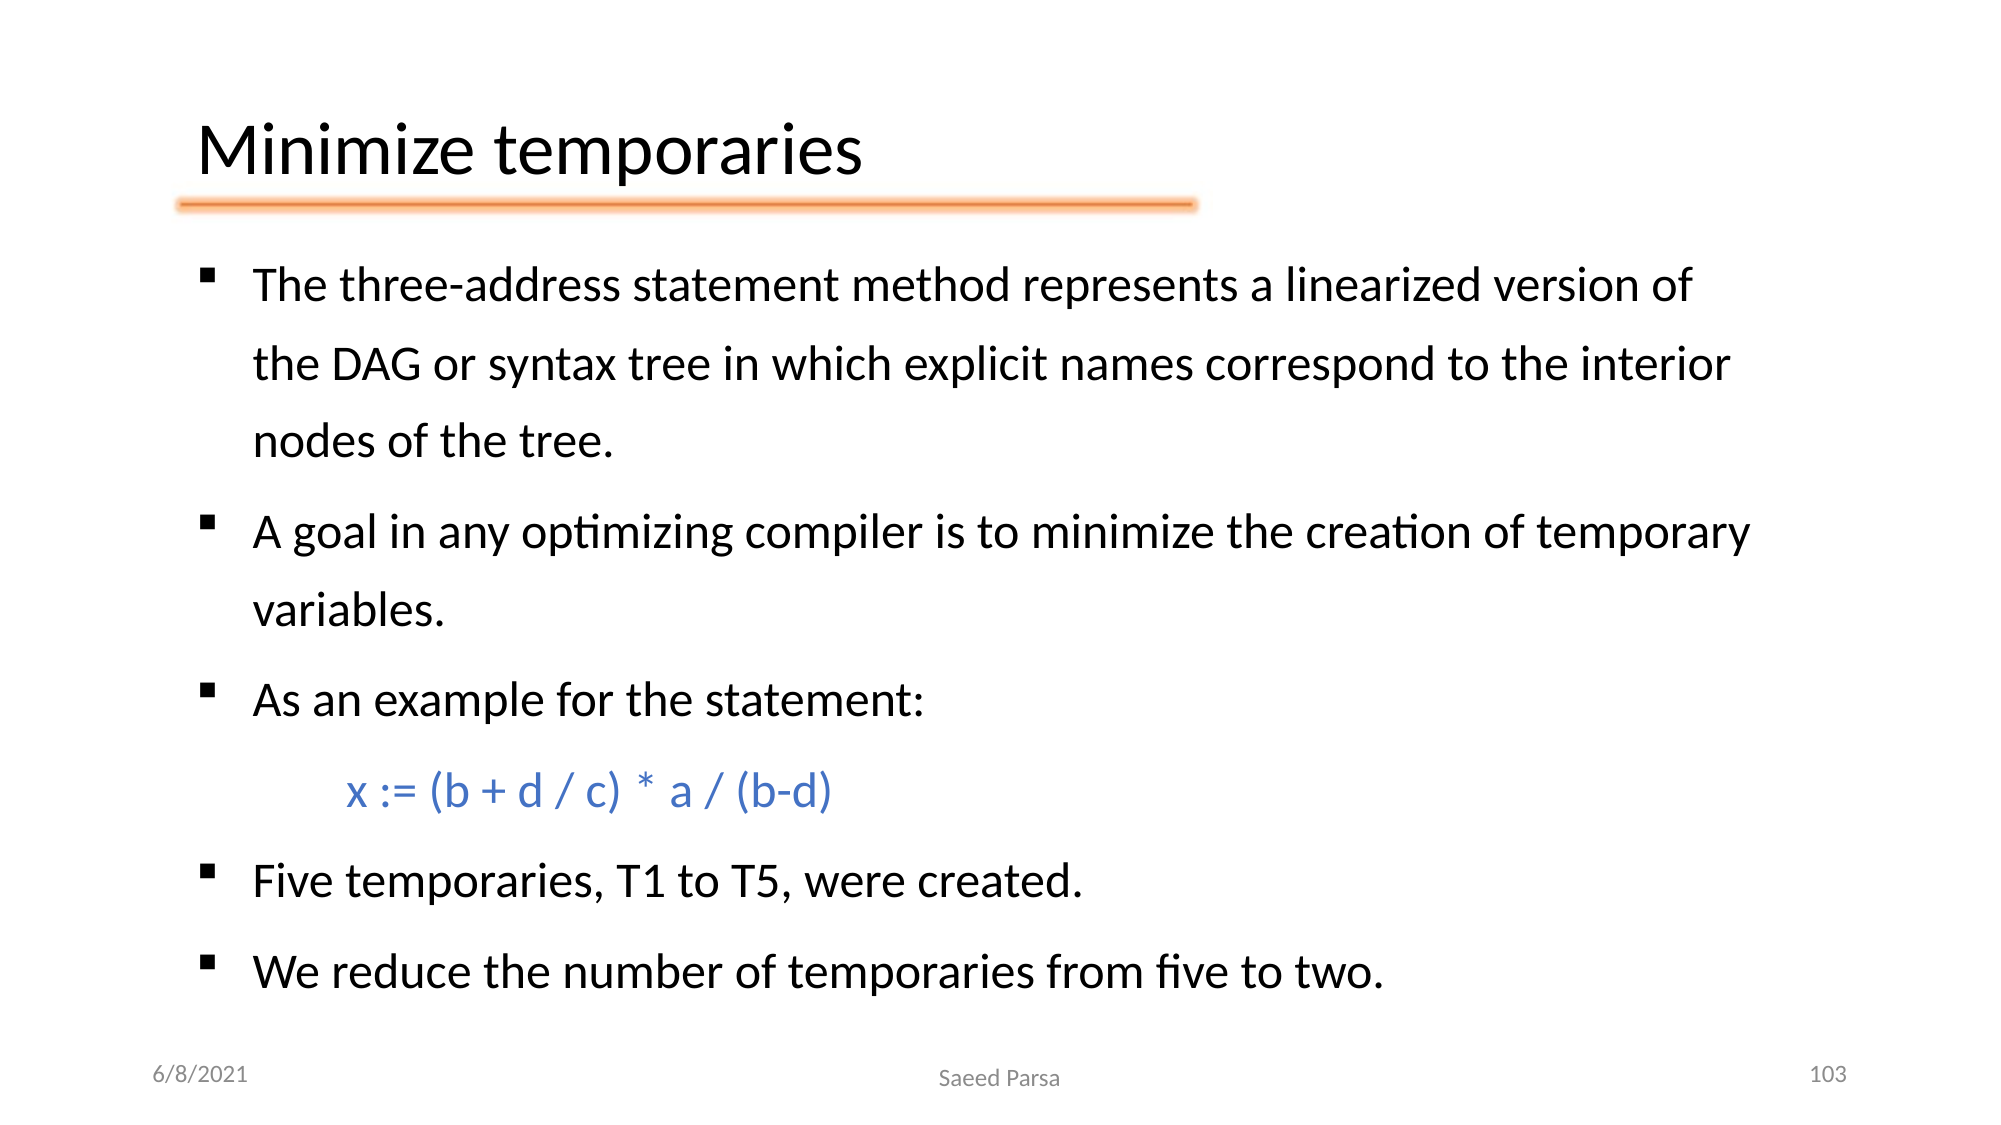

Minimize temporaries
The three-address statement method represents a linearized version of the DAG or syntax tree in which explicit names correspond to the interior nodes of the tree.
A goal in any optimizing compiler is to minimize the creation of temporary variables.
As an example for the statement:
x := (b + d / c) * a / (b-d)
Five temporaries, T1 to T5, were created.
We reduce the number of temporaries from five to two.
6/8/2021
Saeed Parsa
103